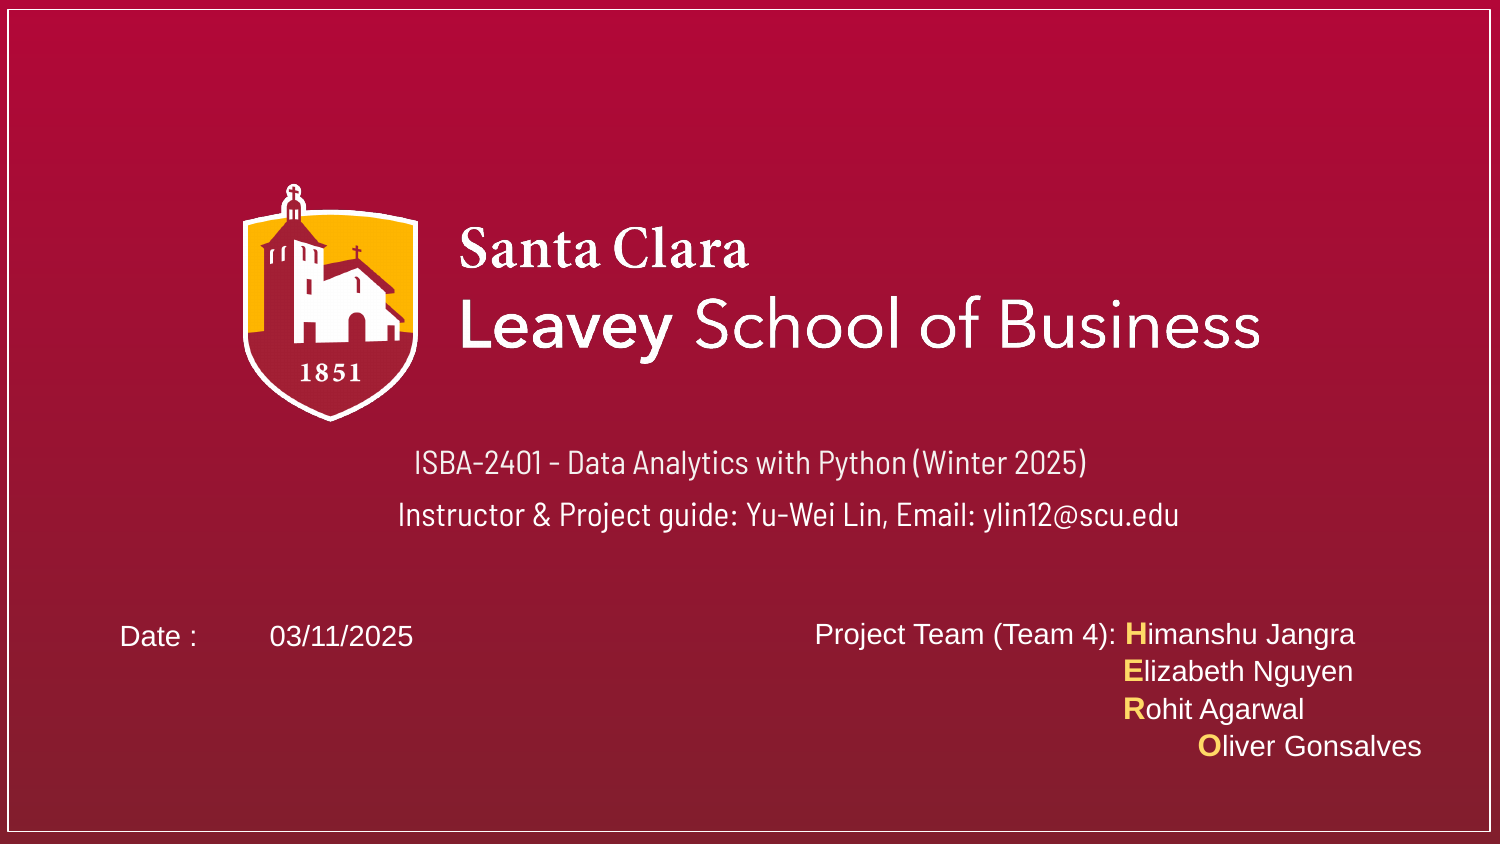

ISBA-2401 - Data Analytics with Python (Winter 2025)
Instructor & Project guide: Yu-Wei Lin, Email: ylin12@scu.edu
Date :	03/11/2025
Project Team (Team 4): Himanshu Jangra
 Elizabeth Nguyen
 Rohit Agarwal
	 Oliver Gonsalves